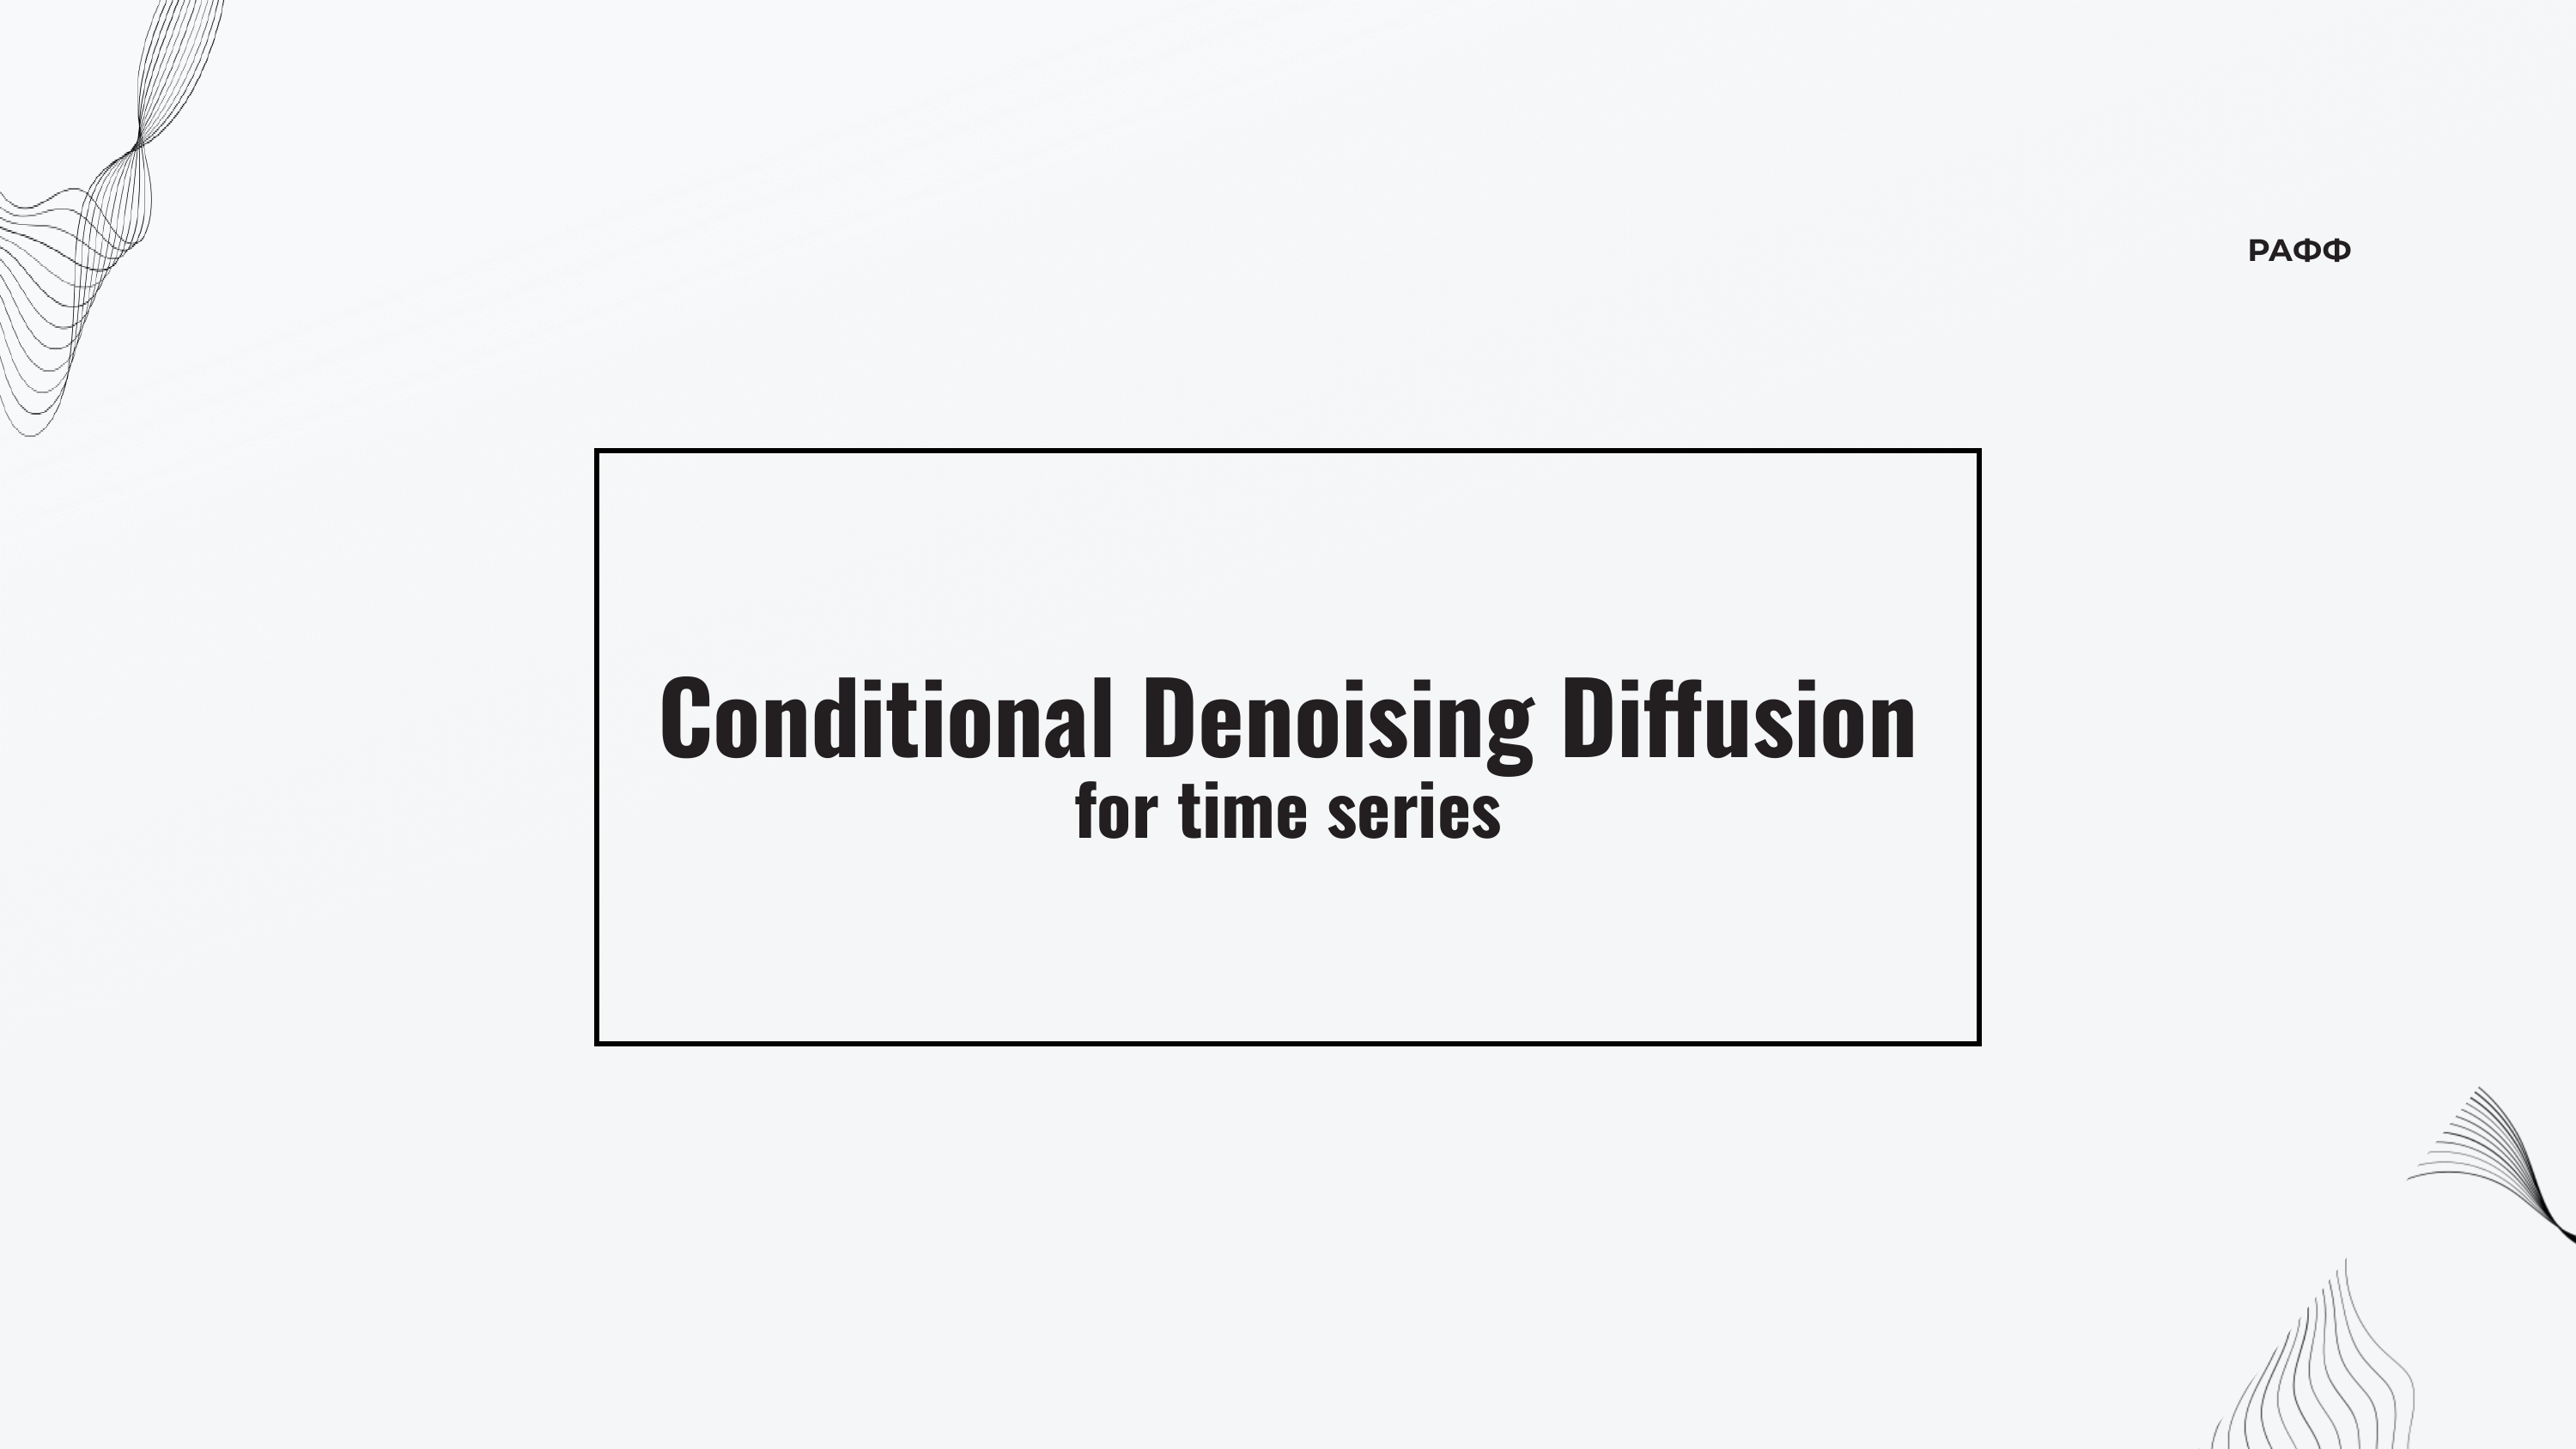

РАФФ

Conditional Denoising Diffusion
for time series